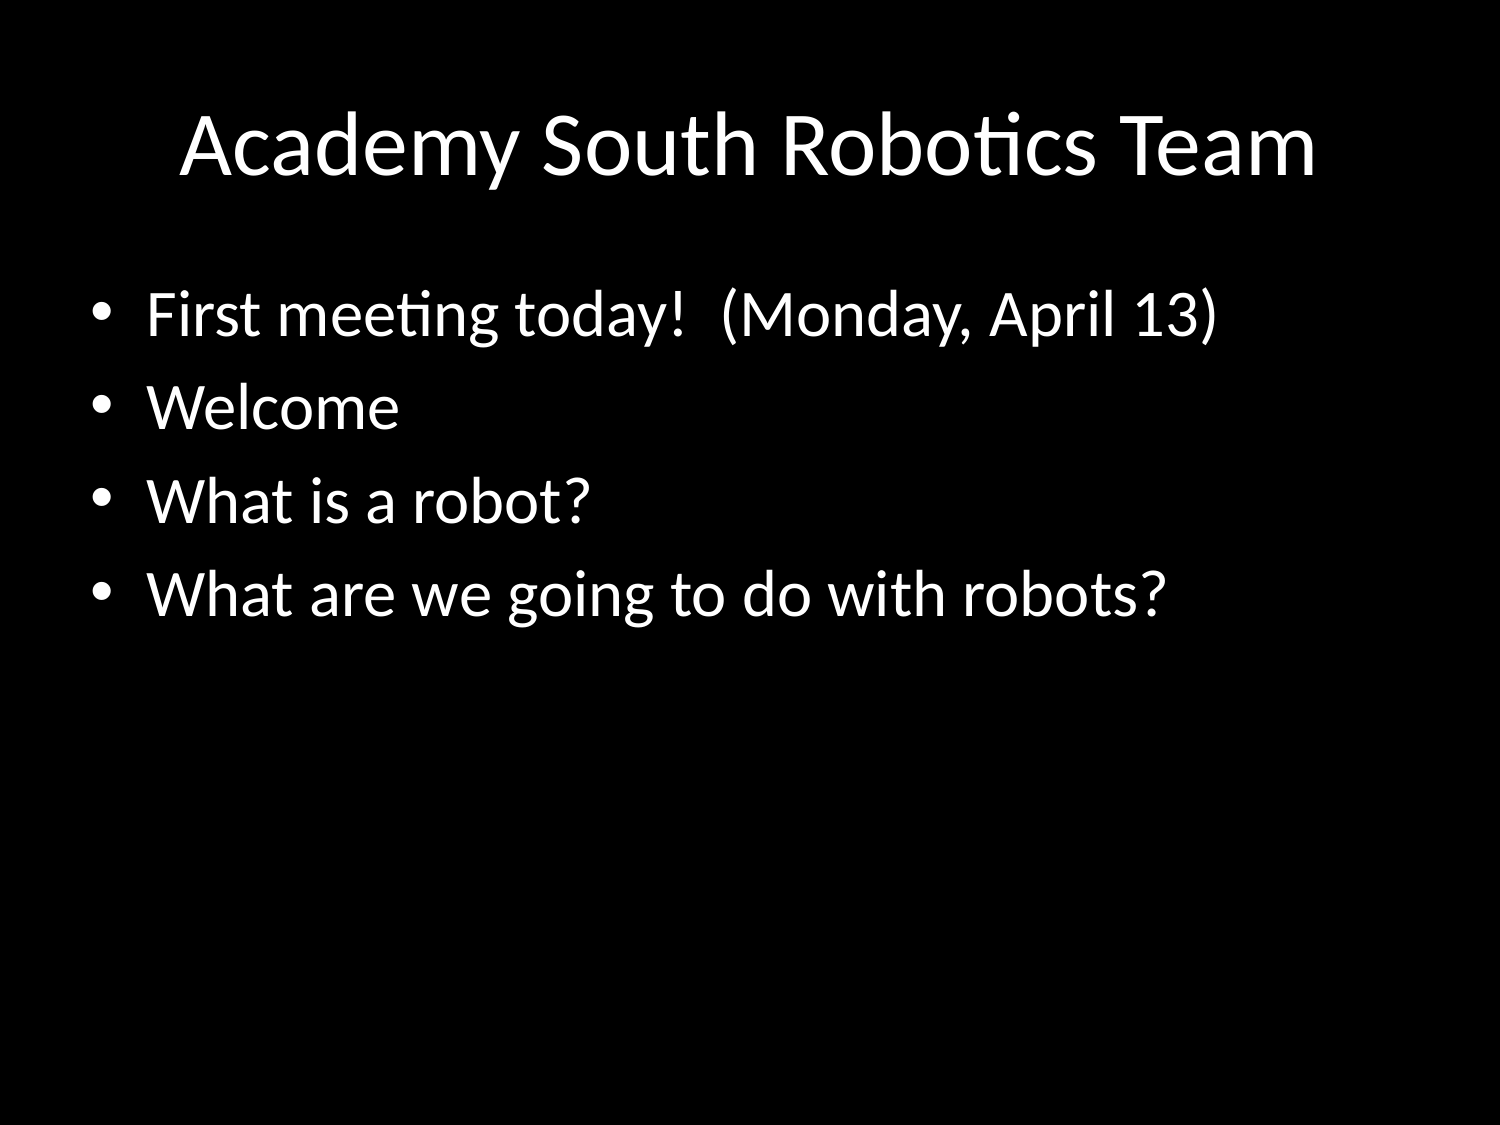

# Academy South Robotics Team
First meeting today!  (Monday, April 13)
Welcome
What is a robot?
What are we going to do with robots?